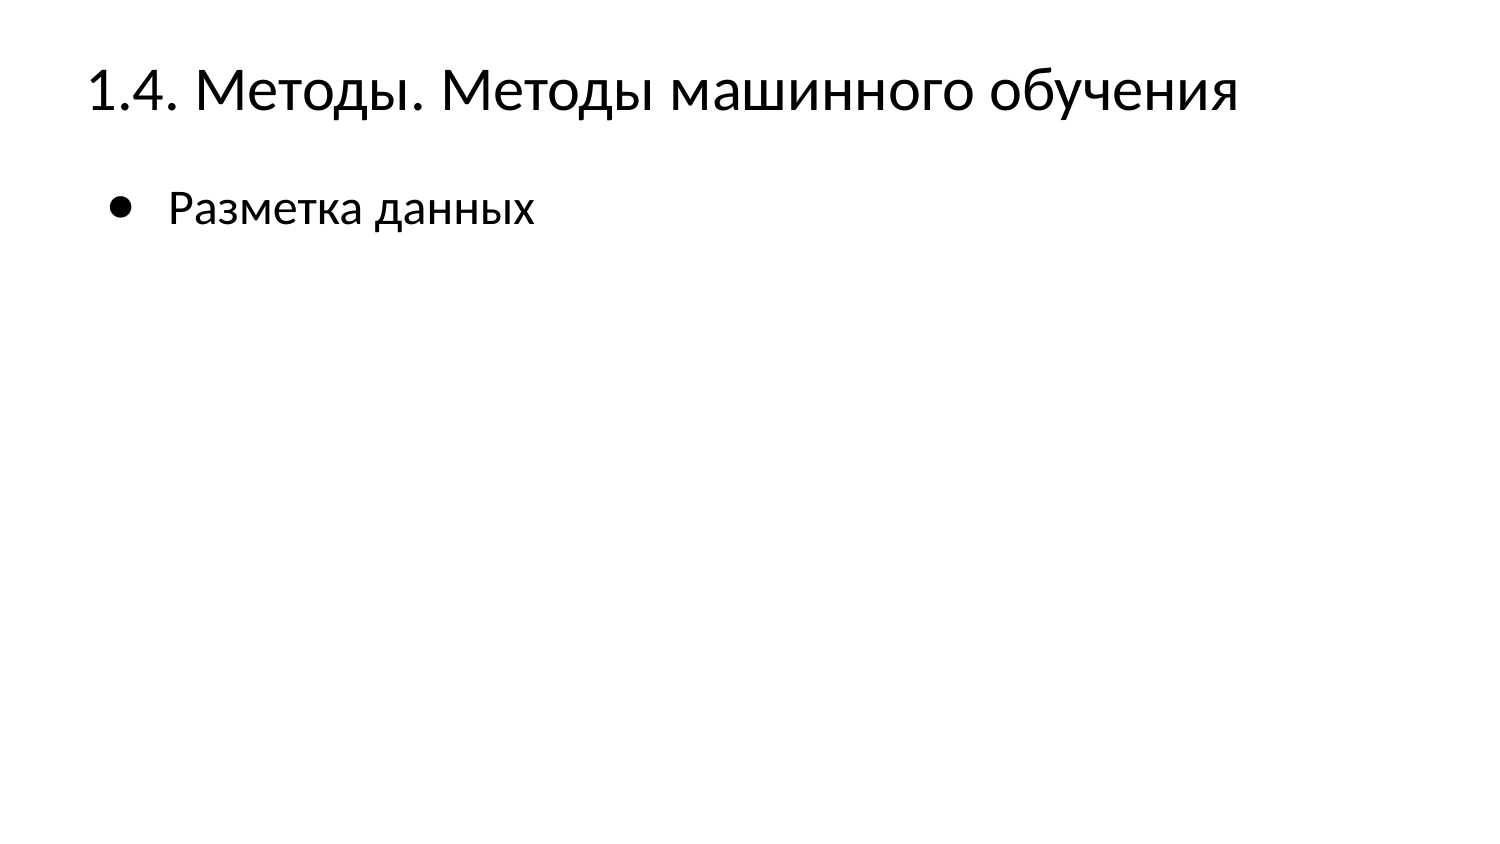

# 1.4. Методы. Методы машинного обучения
Разметка данных